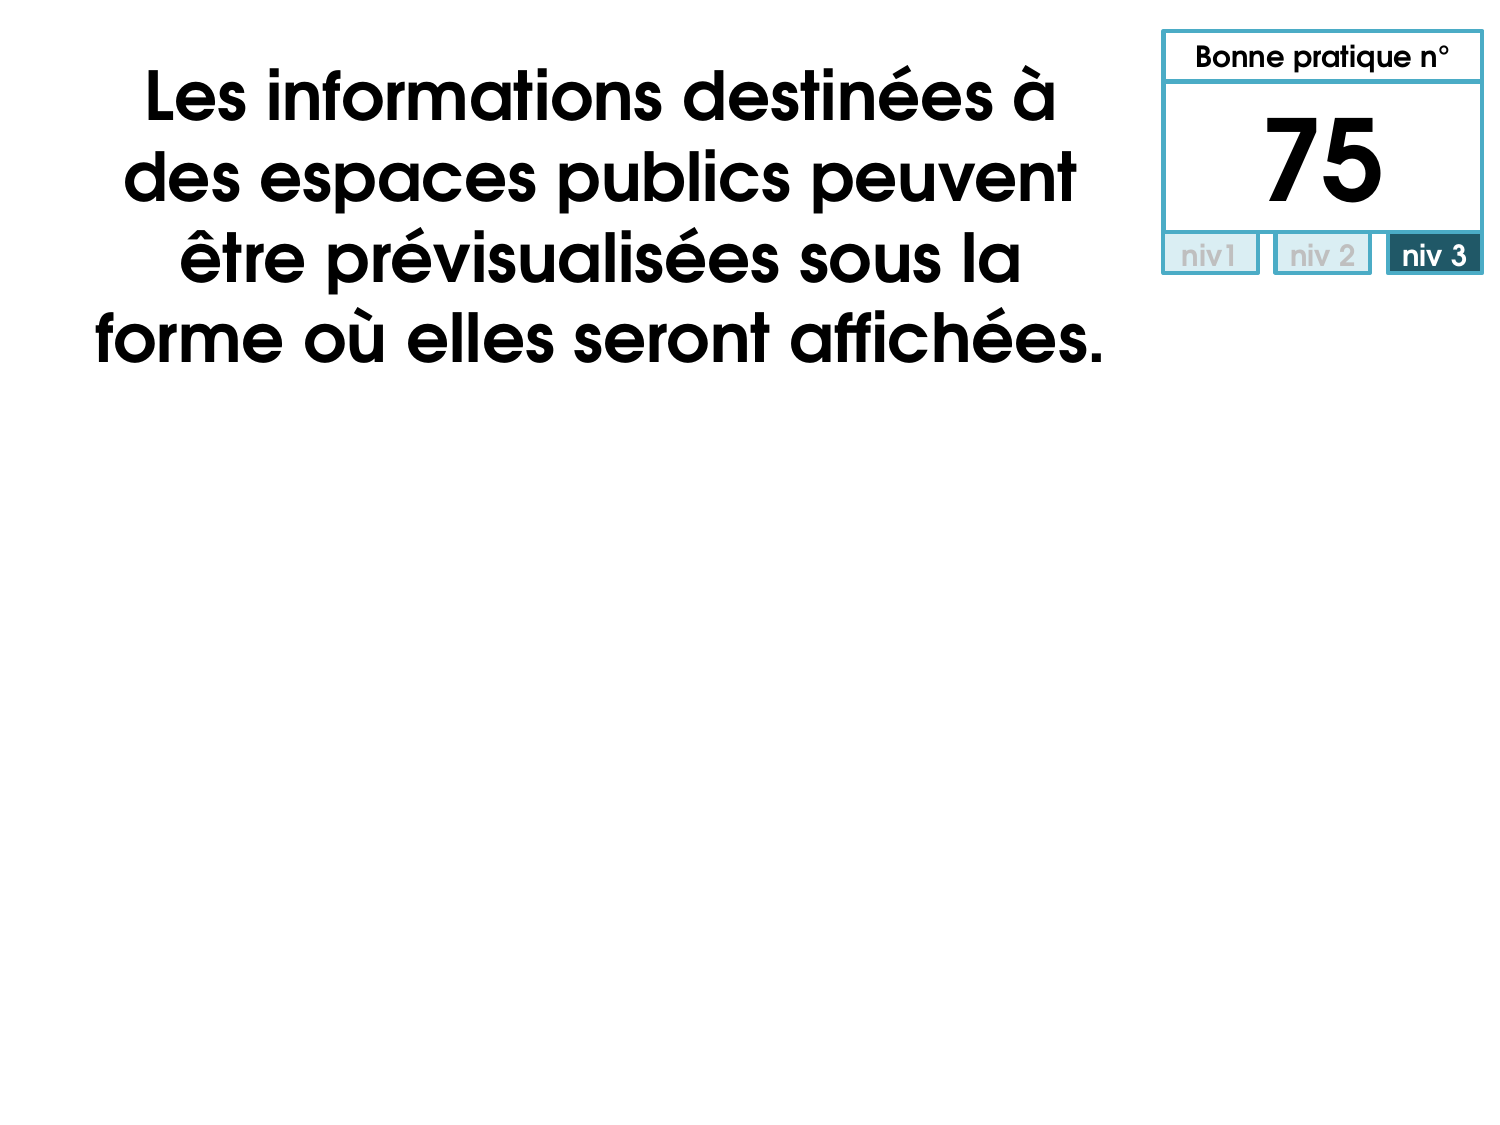

# Les informations destinées à des espaces publics peuvent être prévisualisées sous la forme où elles seront affichées.
75